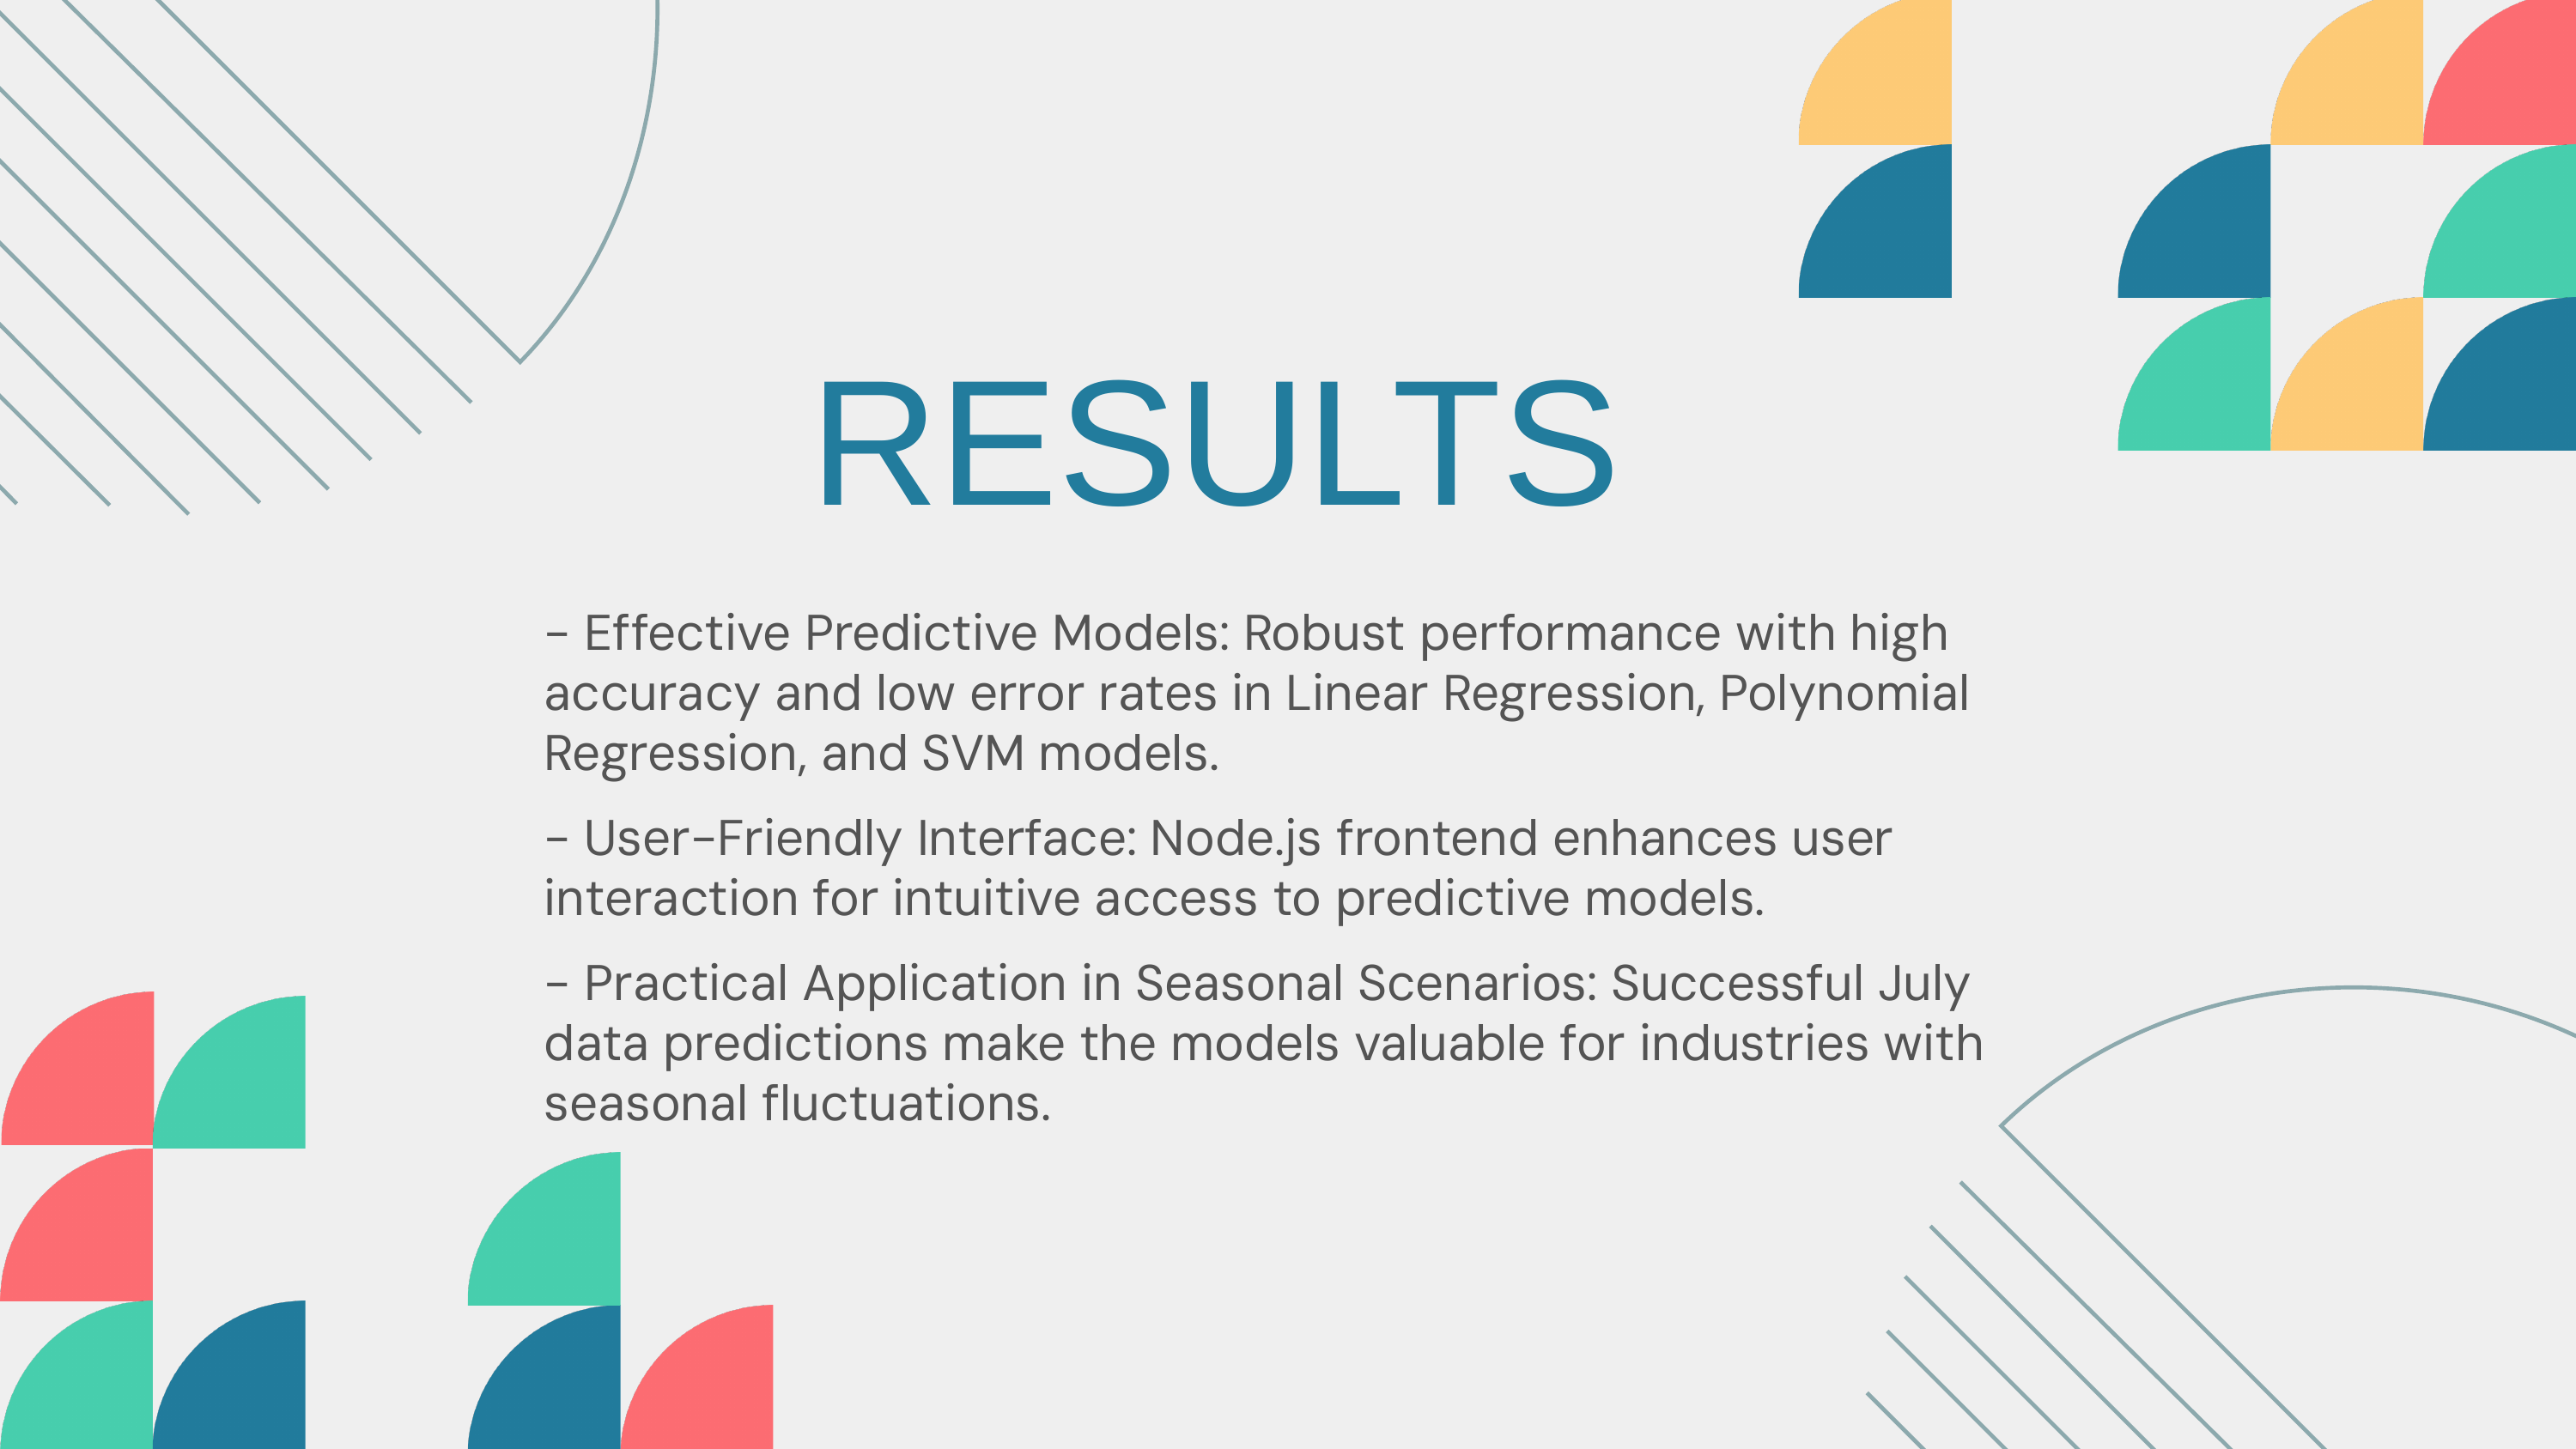

RESULTS
- Effective Predictive Models: Robust performance with high accuracy and low error rates in Linear Regression, Polynomial Regression, and SVM models.

- User-Friendly Interface: Node.js frontend enhances user interaction for intuitive access to predictive models.

- Practical Application in Seasonal Scenarios: Successful July data predictions make the models valuable for industries with seasonal fluctuations.